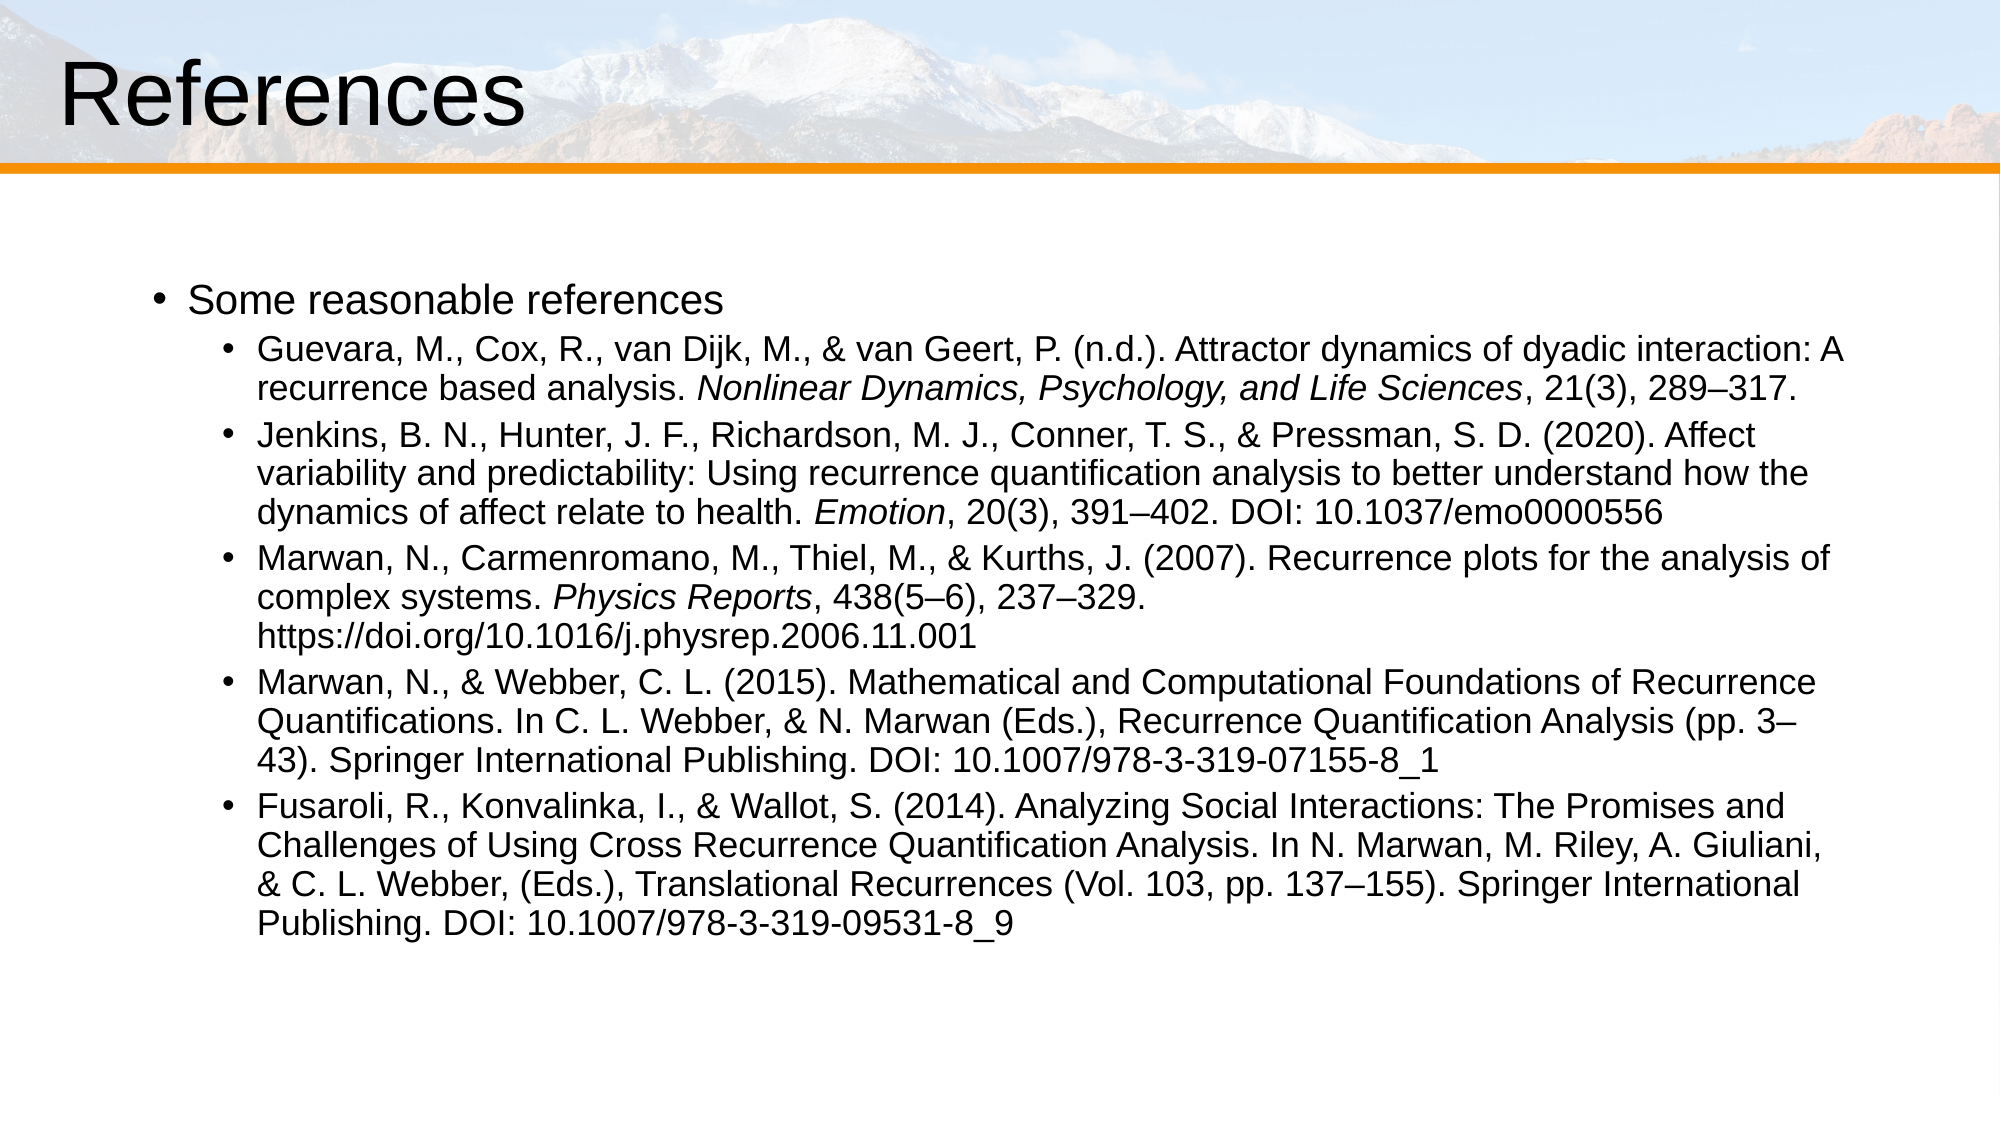

# References
Some reasonable references
Guevara, M., Cox, R., van Dijk, M., & van Geert, P. (n.d.). Attractor dynamics of dyadic interaction: A recurrence based analysis. Nonlinear Dynamics, Psychology, and Life Sciences, 21(3), 289–317.
Jenkins, B. N., Hunter, J. F., Richardson, M. J., Conner, T. S., & Pressman, S. D. (2020). Affect variability and predictability: Using recurrence quantification analysis to better understand how the dynamics of affect relate to health. Emotion, 20(3), 391–402. DOI: 10.1037/emo0000556
Marwan, N., Carmenromano, M., Thiel, M., & Kurths, J. (2007). Recurrence plots for the analysis of complex systems. Physics Reports, 438(5–6), 237–329. https://doi.org/10.1016/j.physrep.2006.11.001
Marwan, N., & Webber, C. L. (2015). Mathematical and Computational Foundations of Recurrence Quantifications. In C. L. Webber, & N. Marwan (Eds.), Recurrence Quantification Analysis (pp. 3–43). Springer International Publishing. DOI: 10.1007/978-3-319-07155-8_1
Fusaroli, R., Konvalinka, I., & Wallot, S. (2014). Analyzing Social Interactions: The Promises and Challenges of Using Cross Recurrence Quantification Analysis. In N. Marwan, M. Riley, A. Giuliani, & C. L. Webber, (Eds.), Translational Recurrences (Vol. 103, pp. 137–155). Springer International Publishing. DOI: 10.1007/978-3-319-09531-8_9